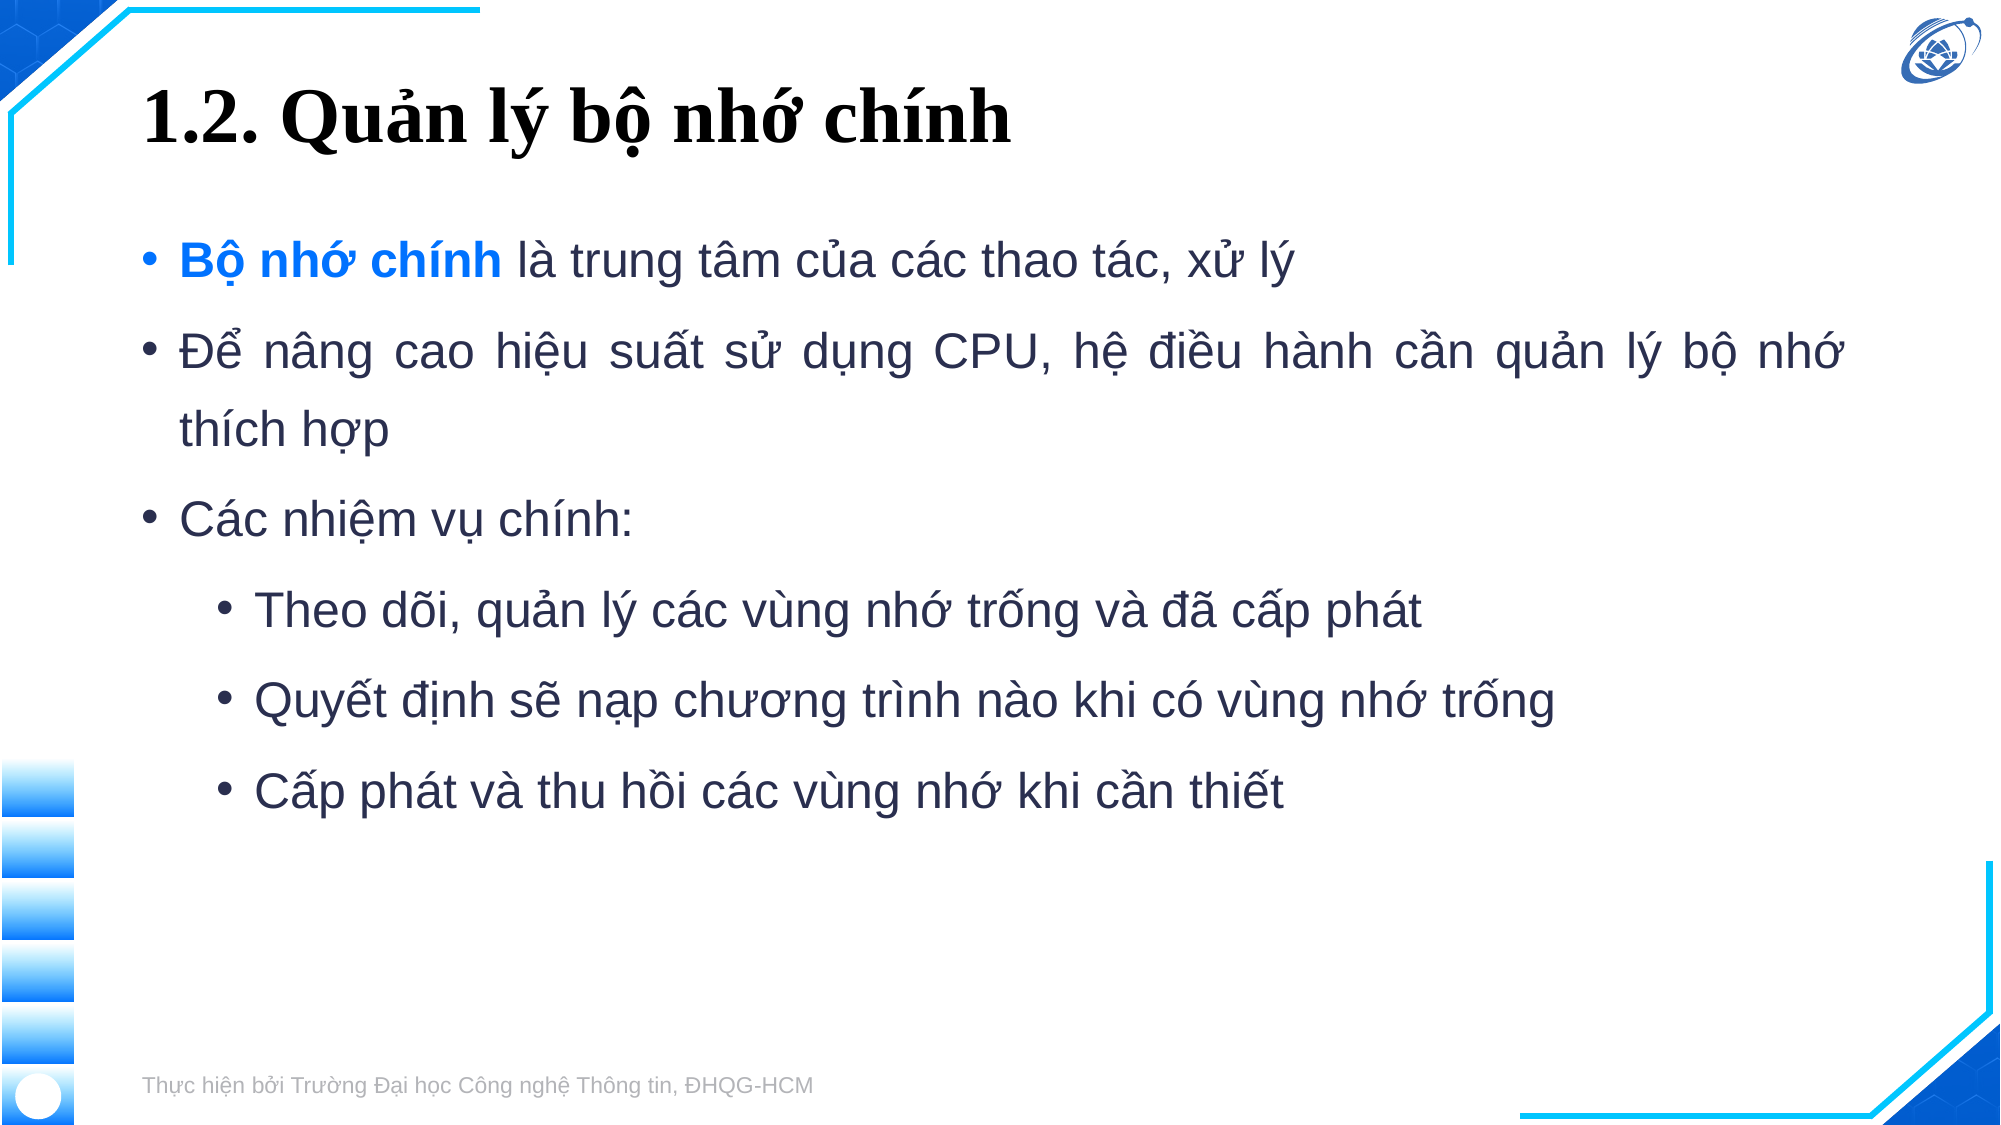

# 1.2. Quản lý bộ nhớ chính
Bộ nhớ chính là trung tâm của các thao tác, xử lý
Để nâng cao hiệu suất sử dụng CPU, hệ điều hành cần quản lý bộ nhớ thích hợp
Các nhiệm vụ chính:
Theo dõi, quản lý các vùng nhớ trống và đã cấp phát
Quyết định sẽ nạp chương trình nào khi có vùng nhớ trống
Cấp phát và thu hồi các vùng nhớ khi cần thiết

Thực hiện bởi Trường Đại học Công nghệ Thông tin, ĐHQG-HCM
11